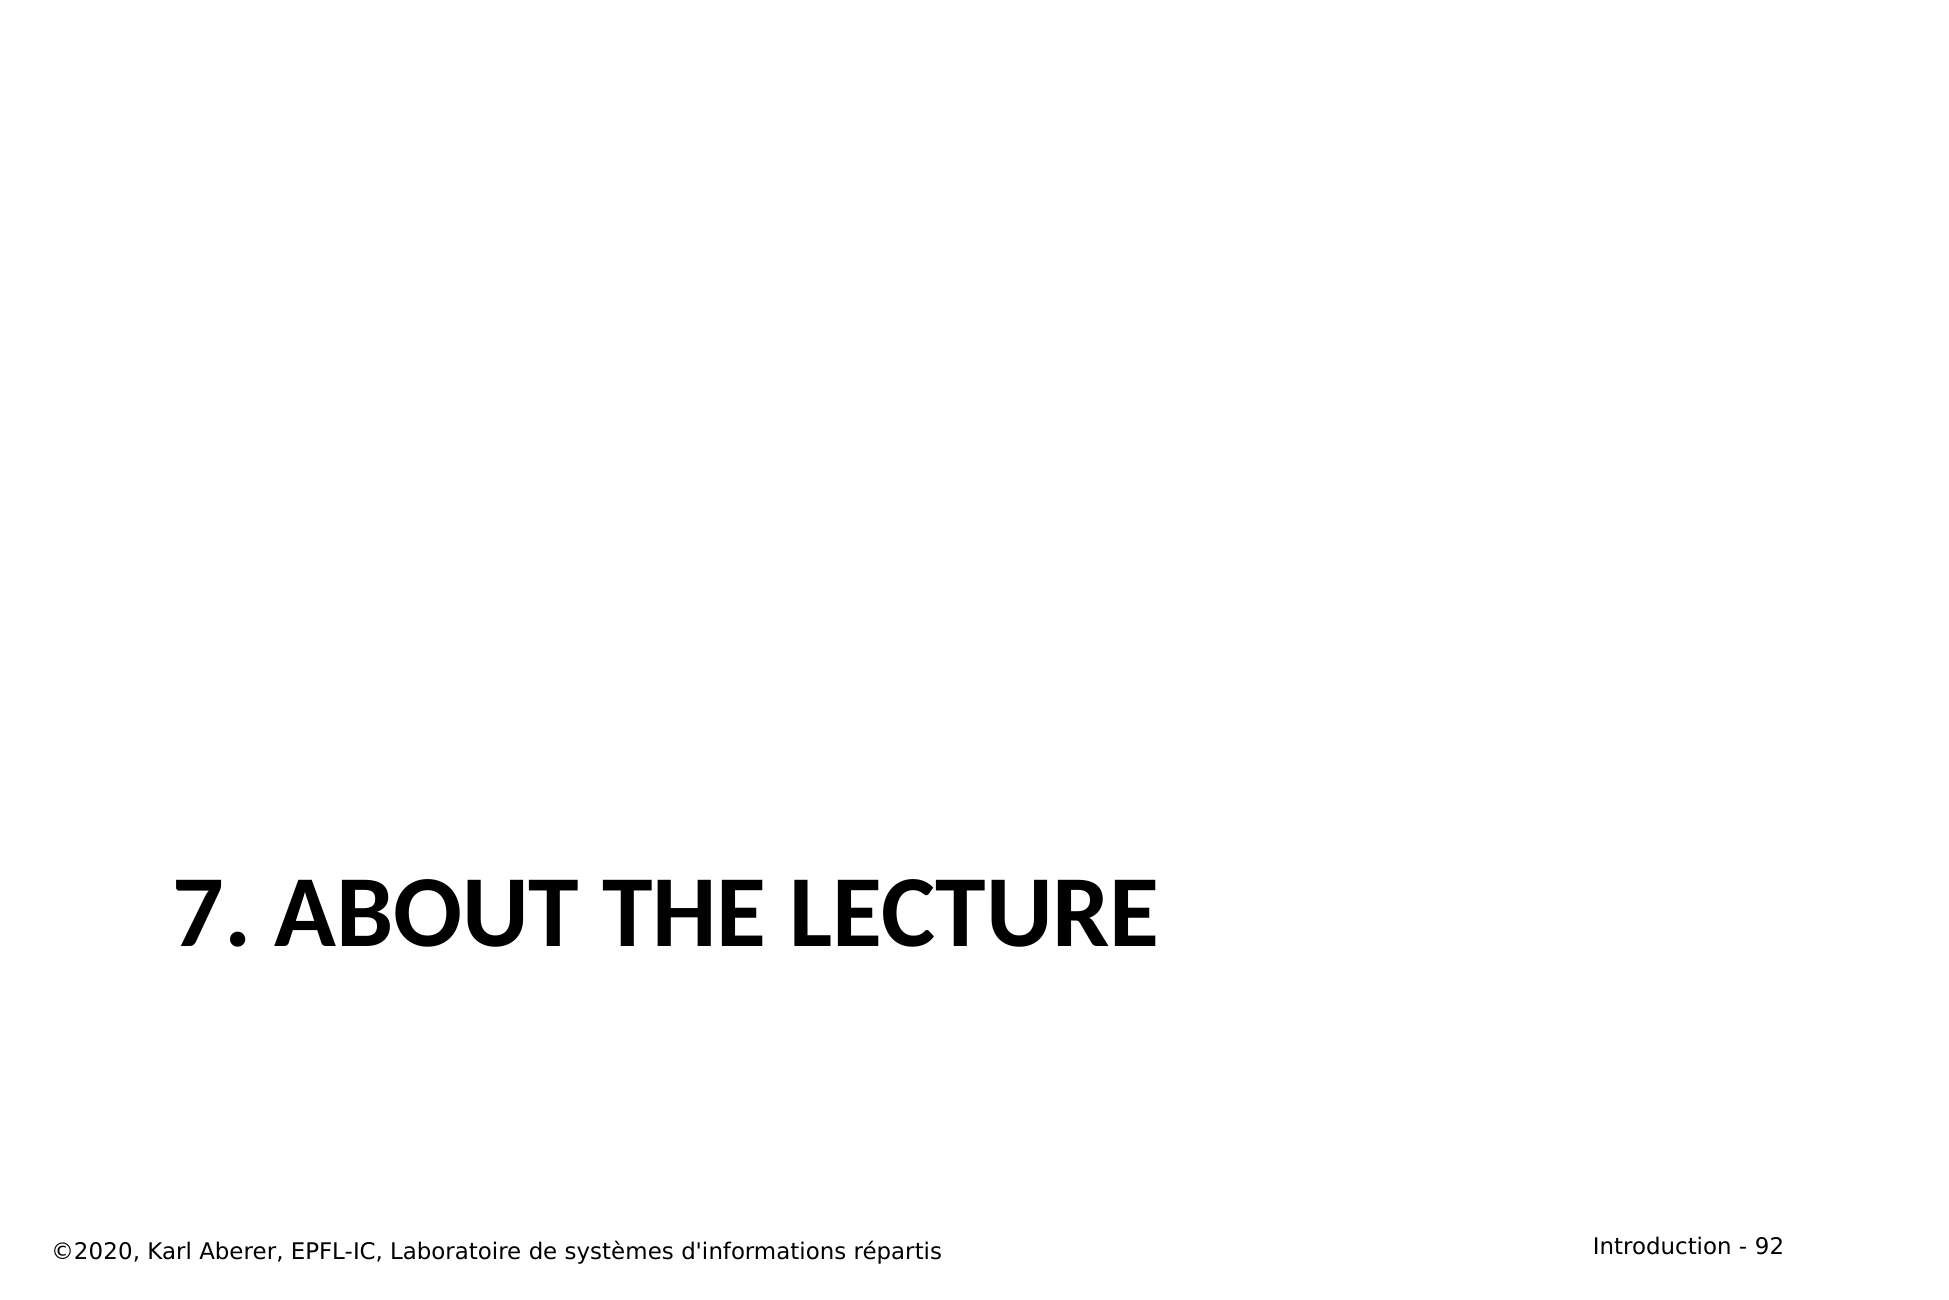

# 7. About the lecture
©2020, Karl Aberer, EPFL-IC, Laboratoire de systèmes d'informations répartis